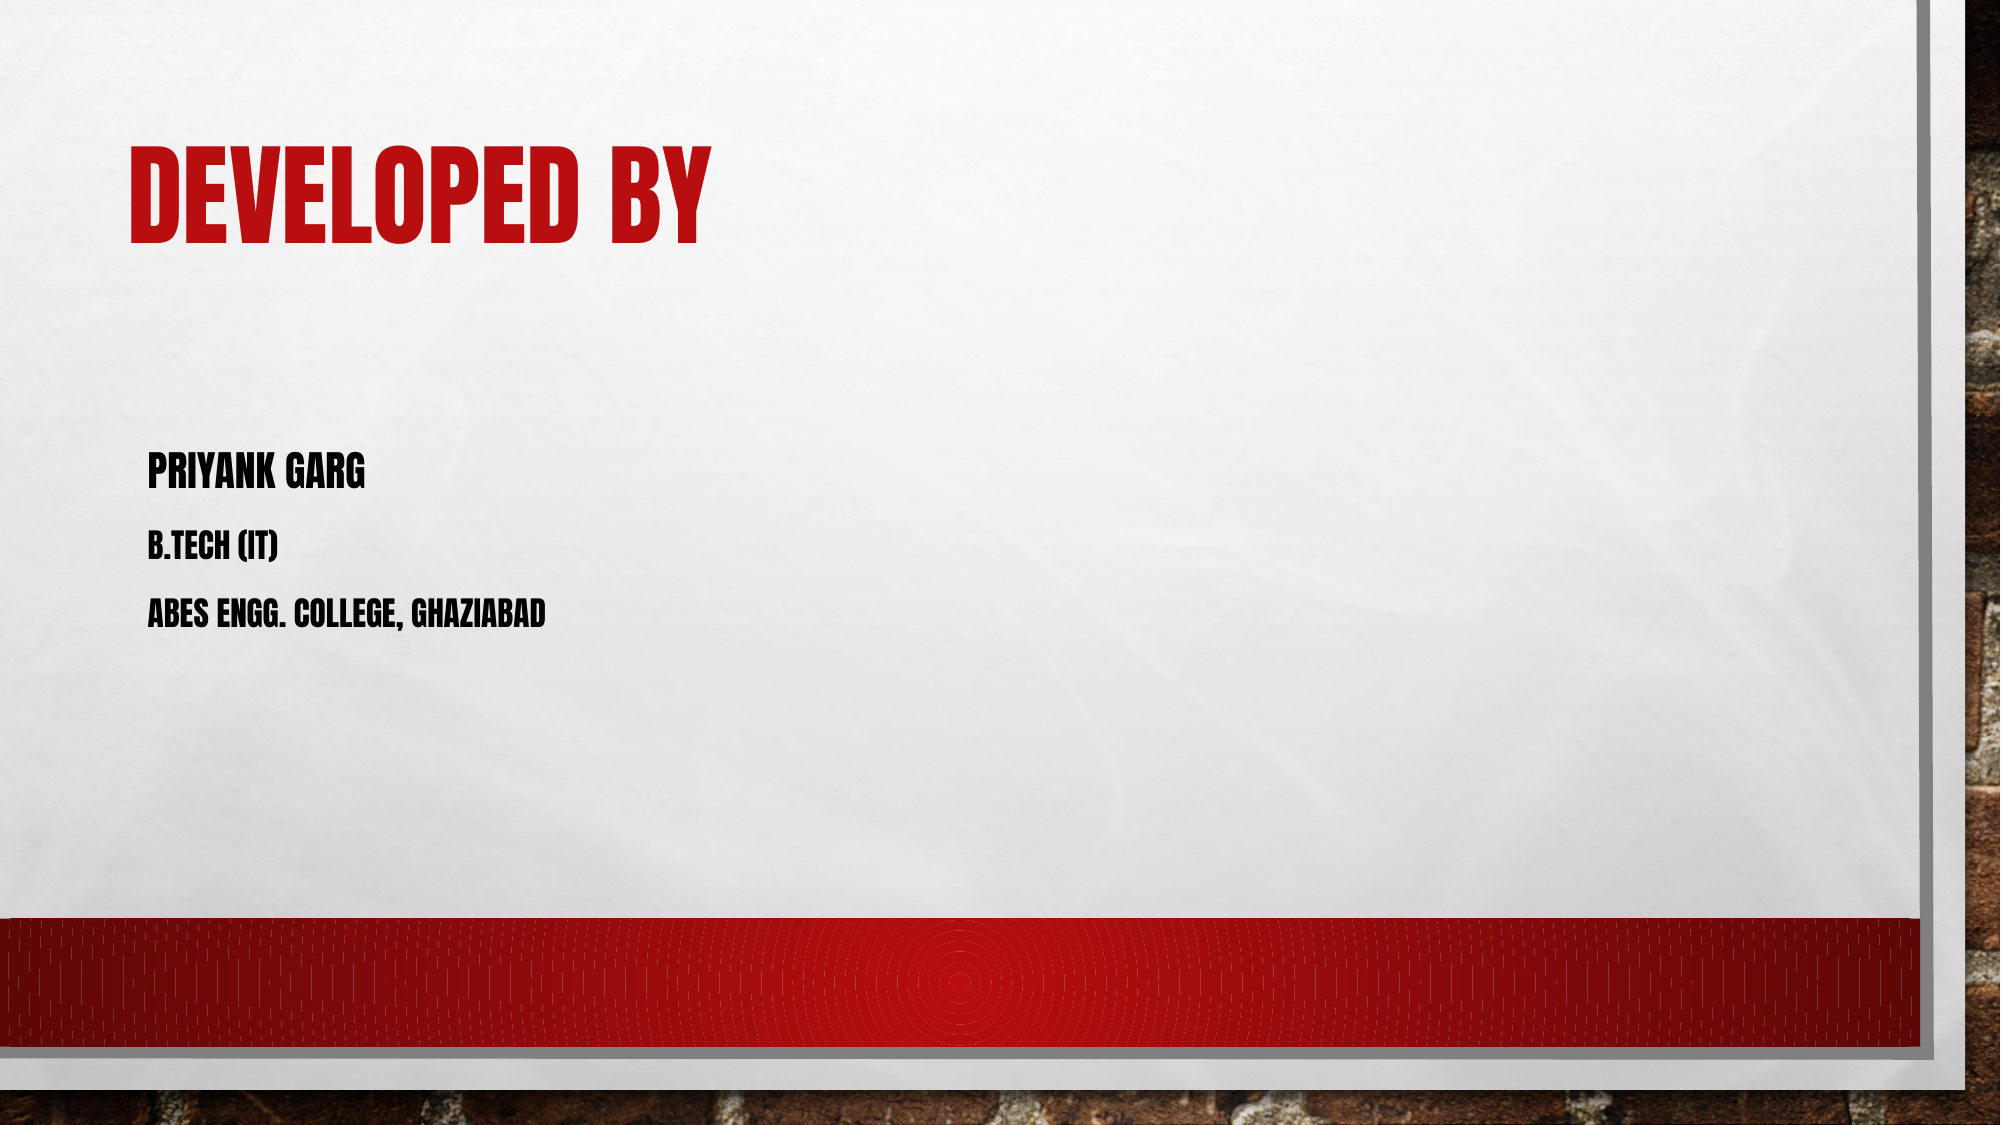

# Developed by
PRIYANK GARG
B.Tech (it)
Abes engg. College, ghaziabad